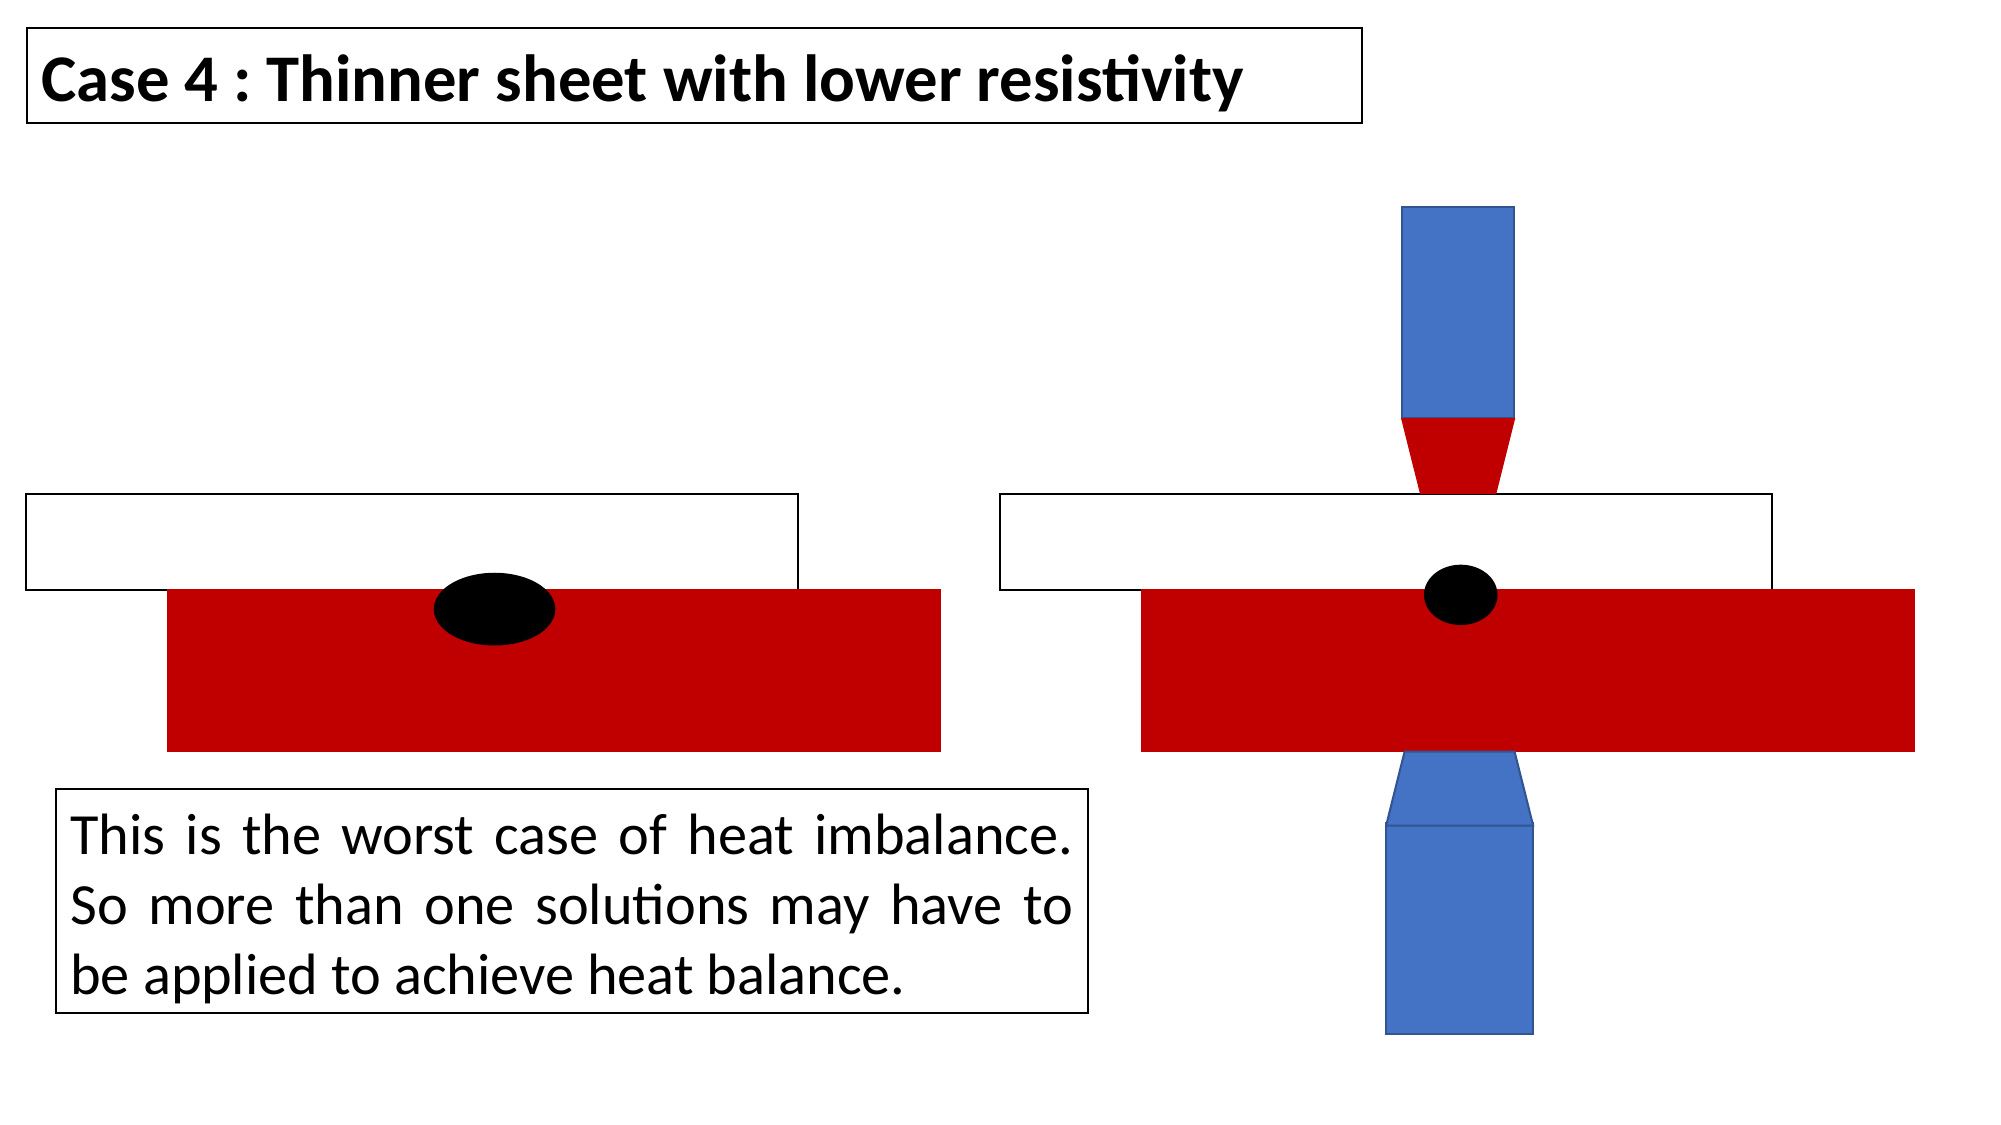

Case 4 : Thinner sheet with lower resistivity

This is the worst case of heat imbalance. So more than one solutions may have to be applied to achieve heat balance.